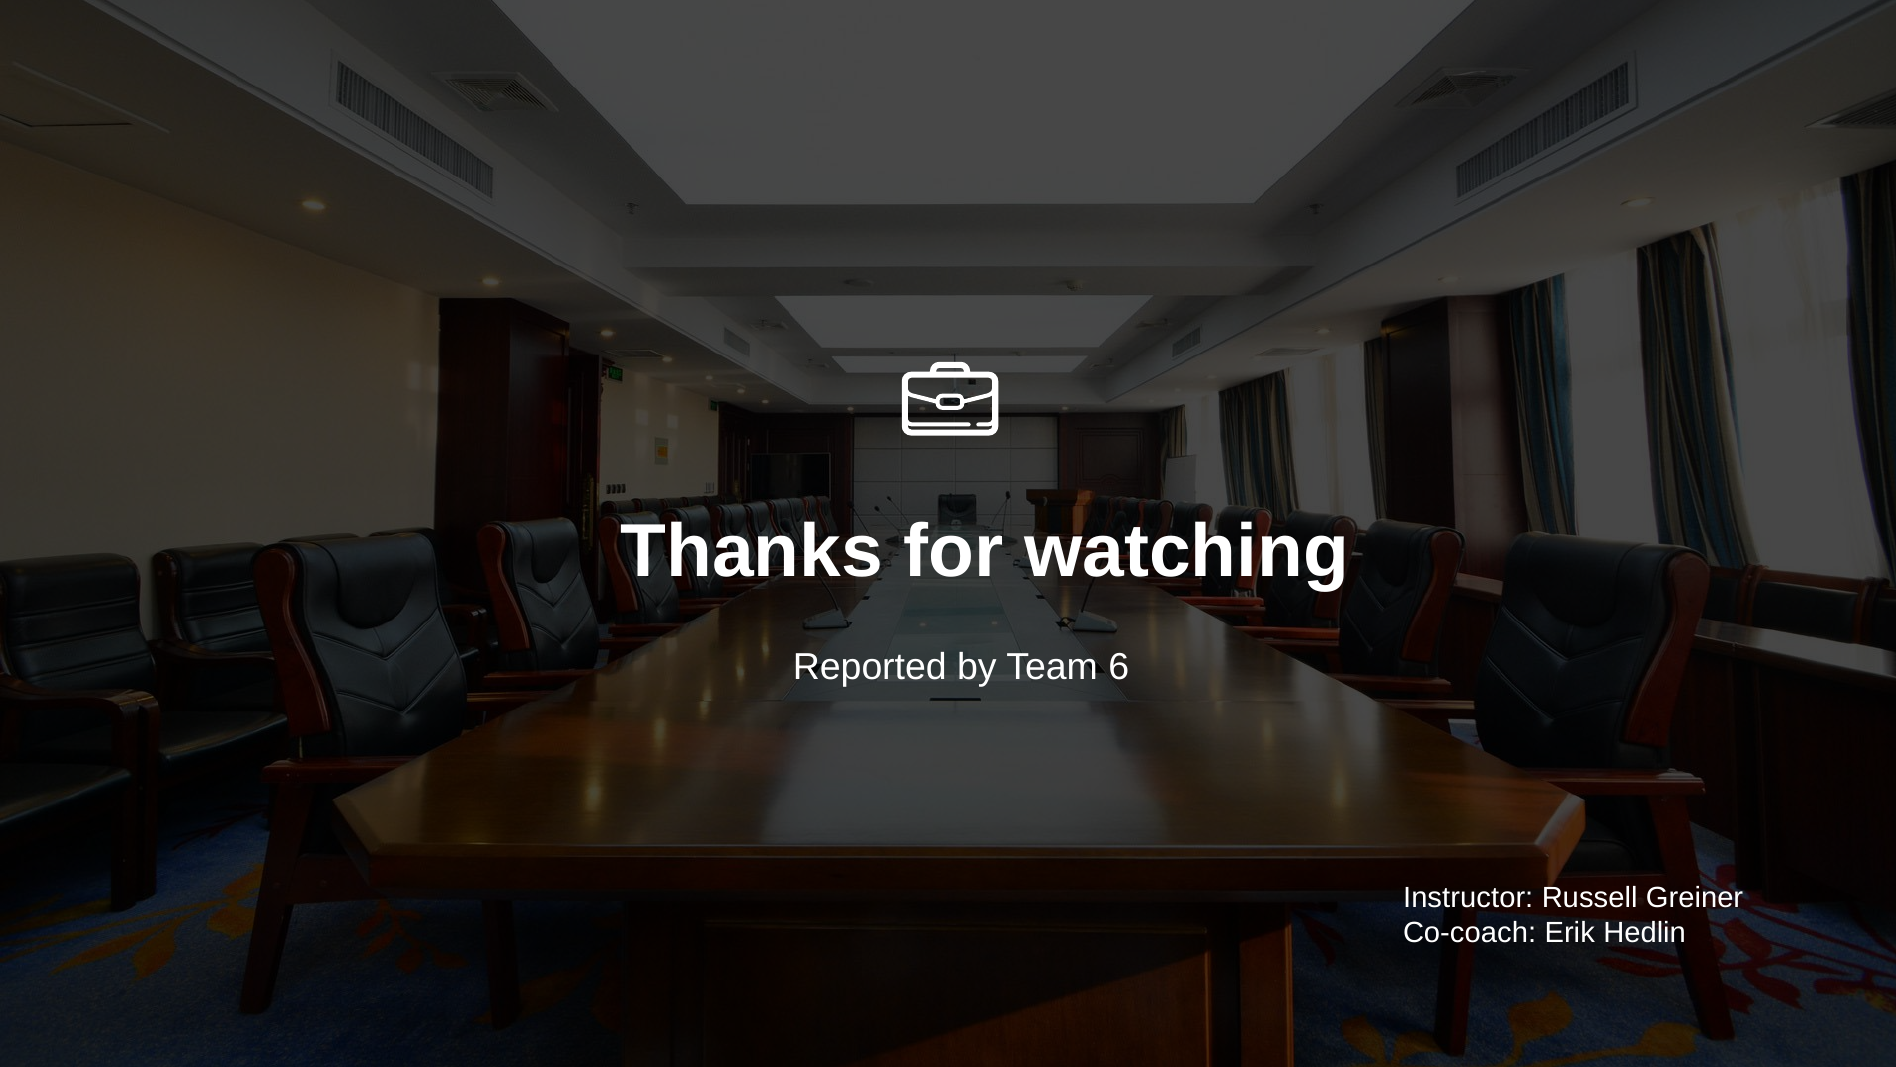

Thanks for watching

Reported by Team 6
Instructor: Russell Greiner
Co-coach: Erik Hedlin